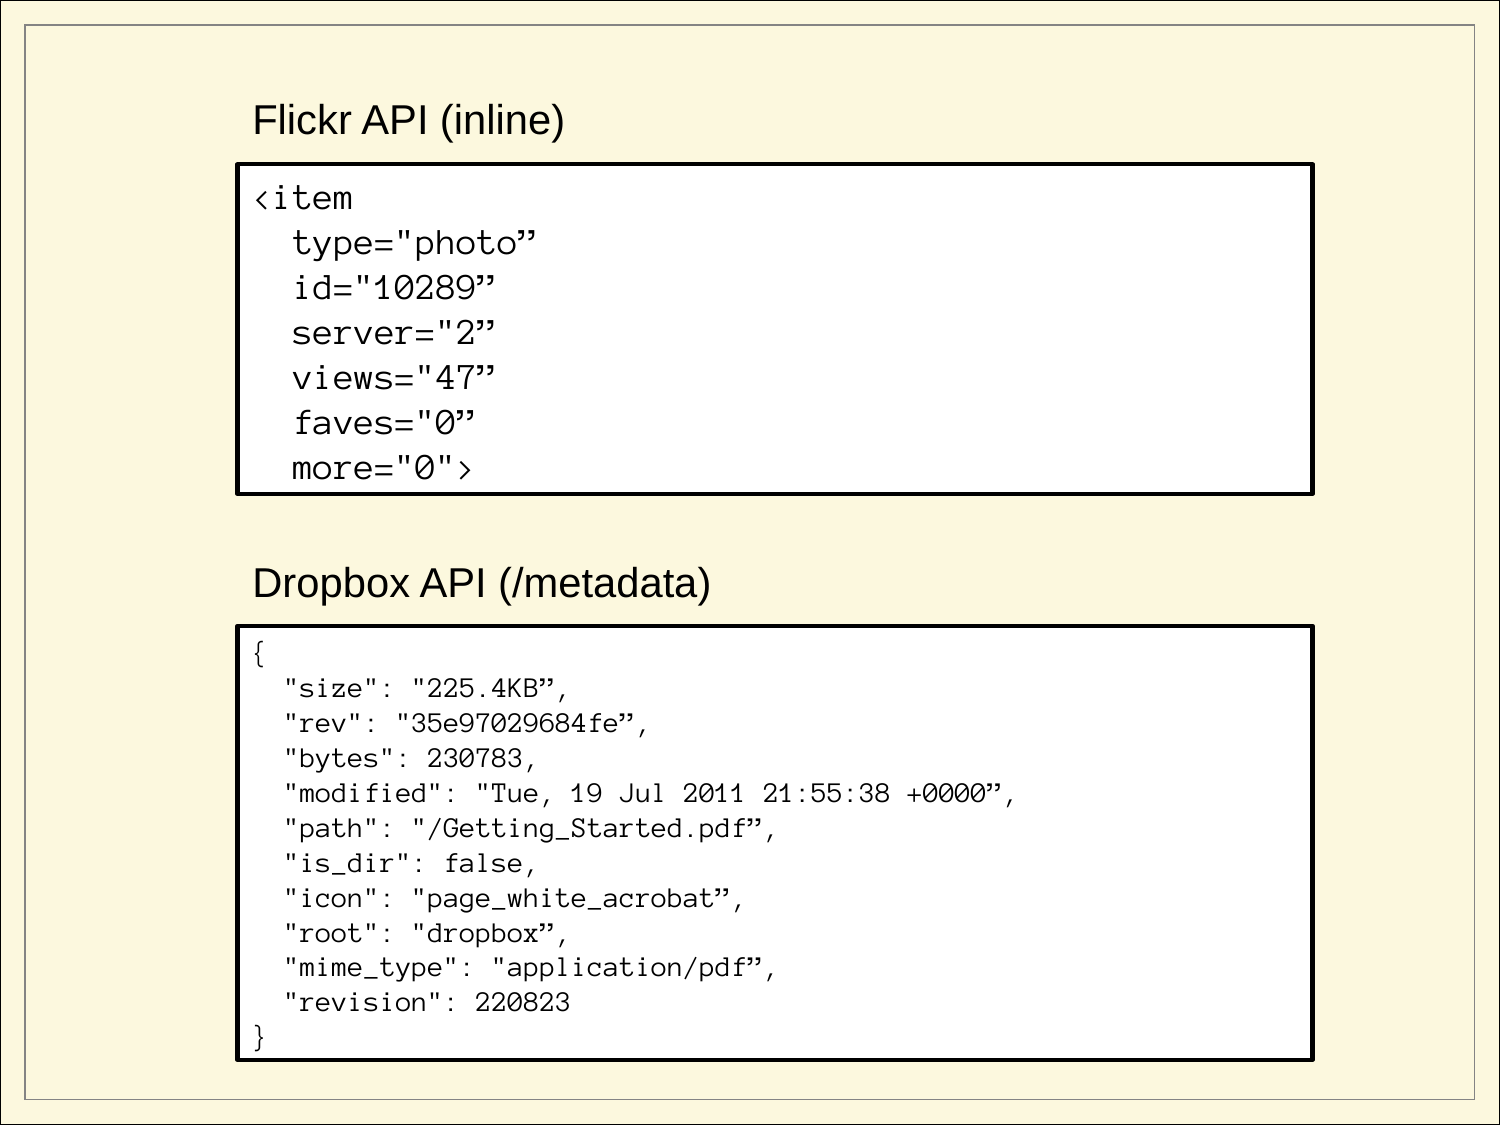

Metadata Examples
Preferred Metadata
Flickr API (inline)
<item
  type="photo”
  id="10289”
  server="2”
  views="47”
  faves="0”
  more="0">
Dropbox API (/metadata)
{
  "size": "225.4KB”,
  "rev": "35e97029684fe”,
  "bytes": 230783,
  "modified": "Tue, 19 Jul 2011 21:55:38 +0000”,
  "path": "/Getting_Started.pdf”,
  "is_dir": false,
  "icon": "page_white_acrobat”,
  "root": "dropbox”,
  "mime_type": "application/pdf”,
  "revision": 220823
}